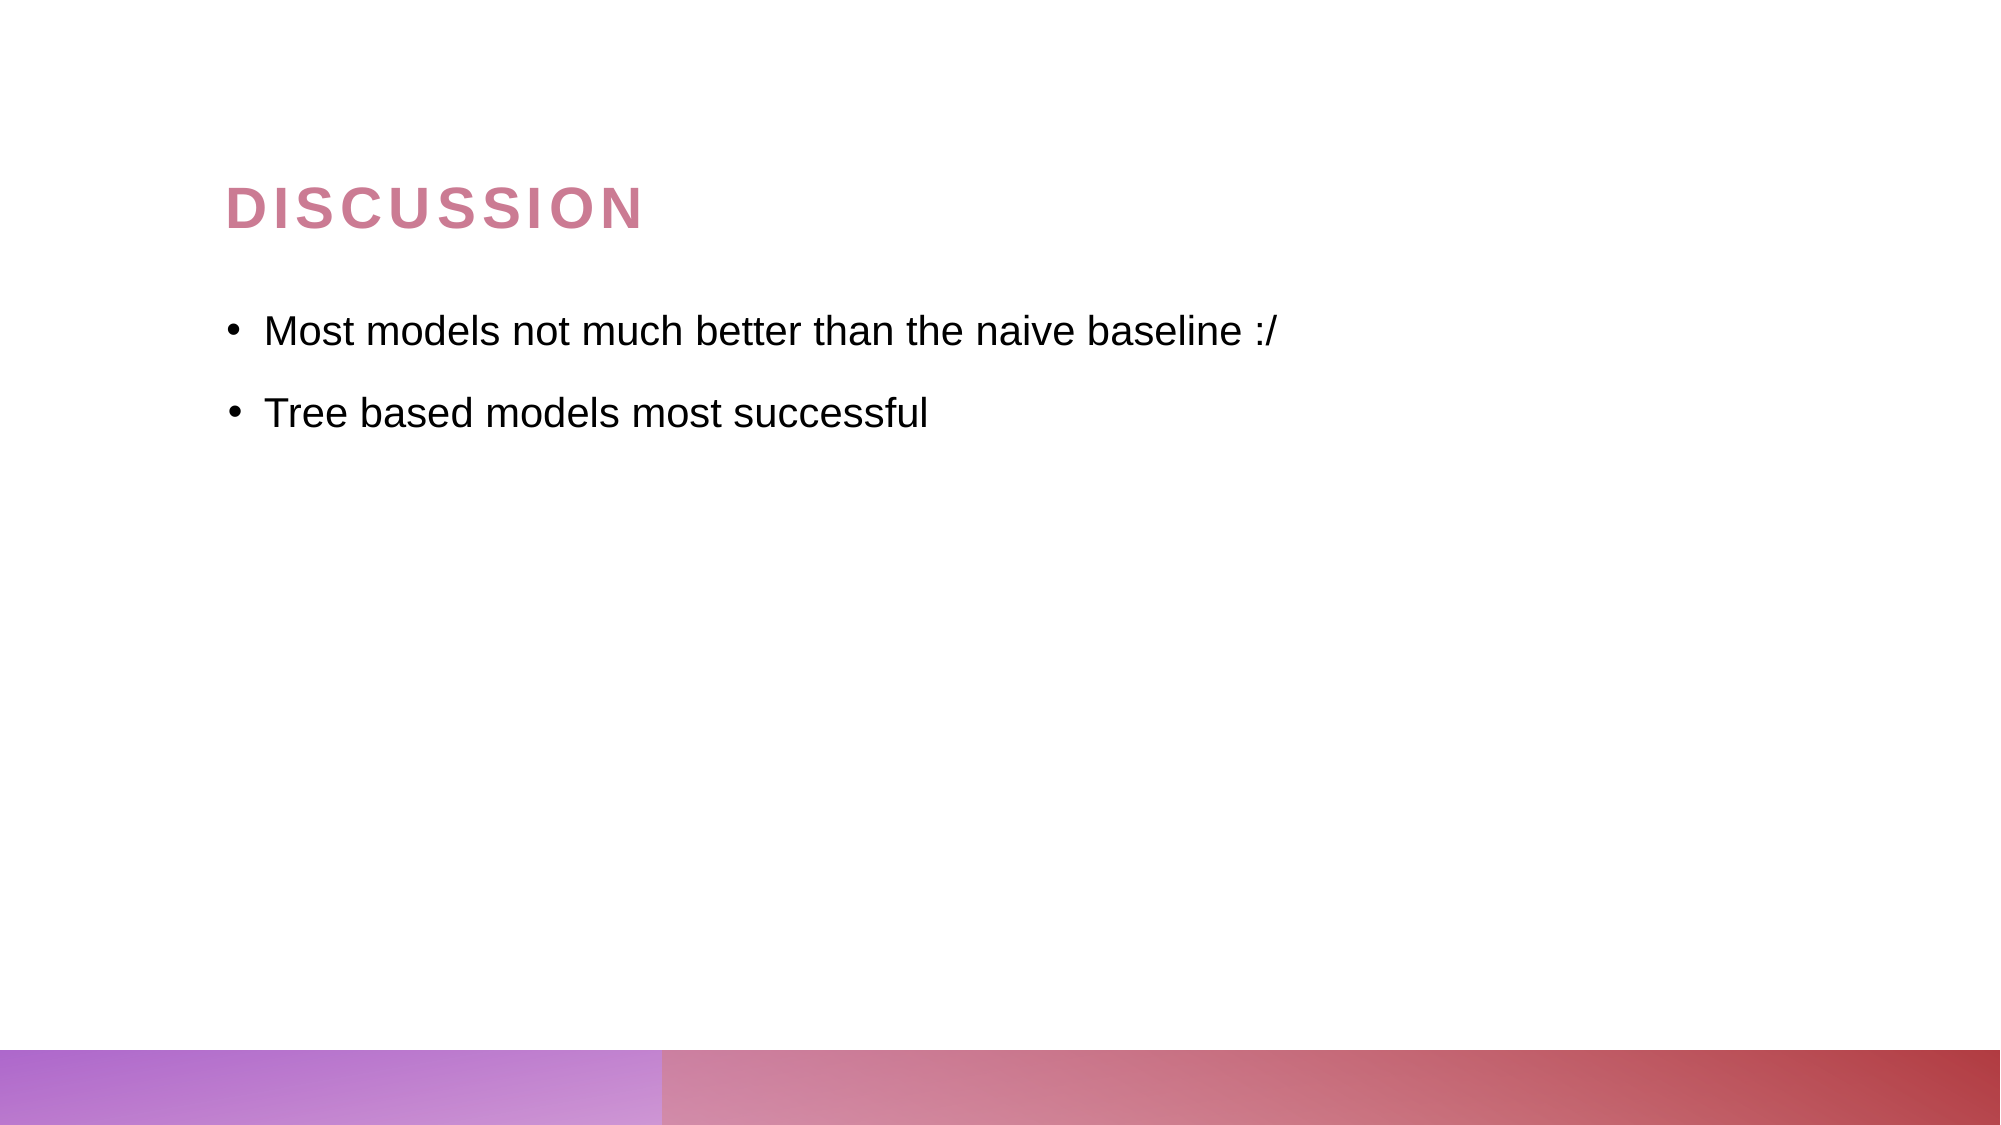

# DISCUSSION
Most models not much better than the naive baseline :/
Tree based models most successful